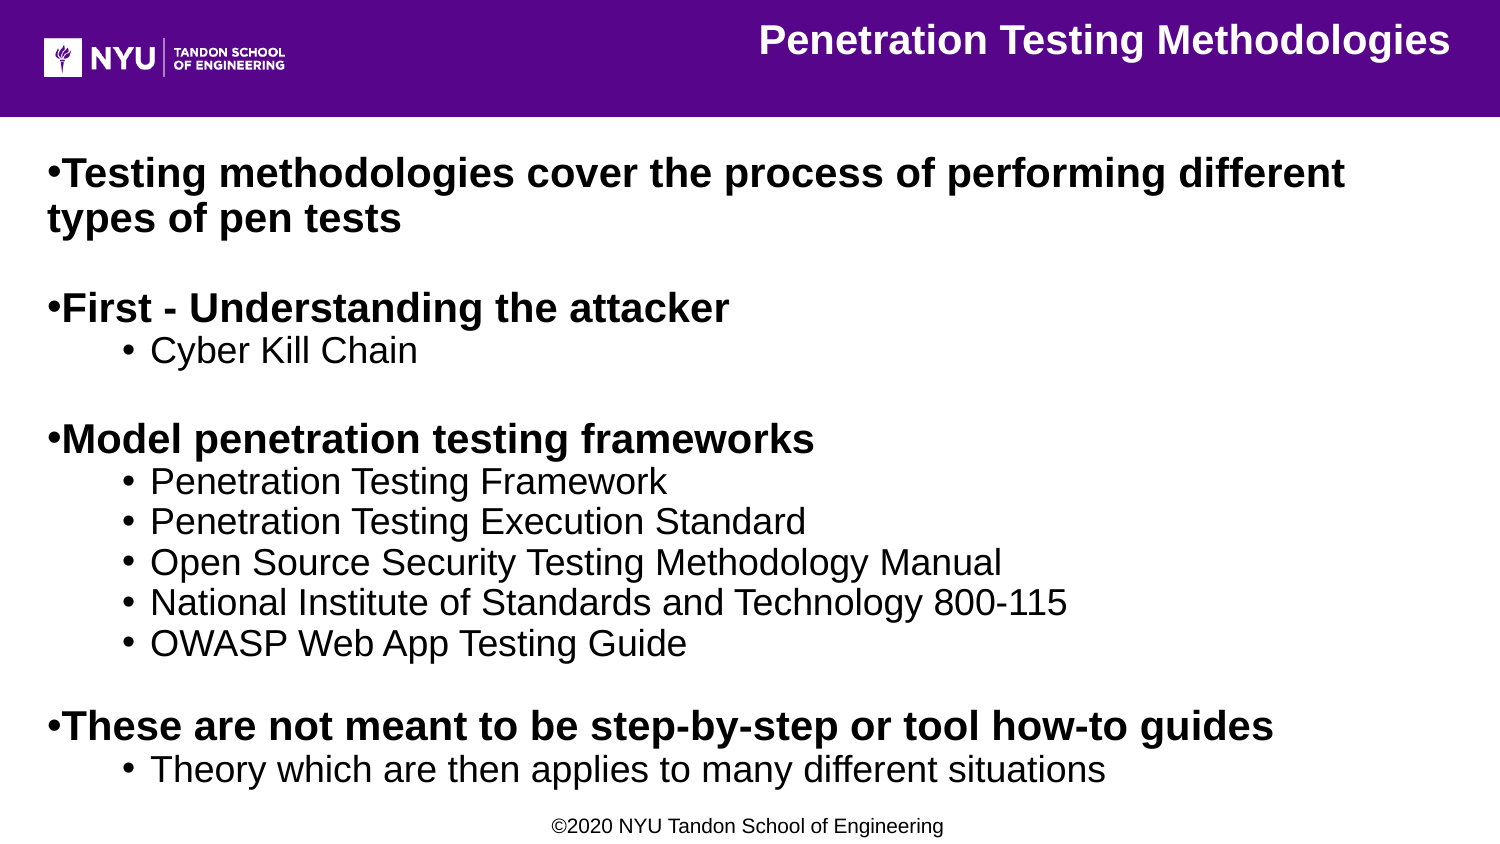

Penetration Testing Methodologies
Testing methodologies cover the process of performing different types of pen tests

First - Understanding the attacker
Cyber Kill Chain

Model penetration testing frameworks
Penetration Testing Framework
Penetration Testing Execution Standard
Open Source Security Testing Methodology Manual
National Institute of Standards and Technology 800-115
OWASP Web App Testing Guide

These are not meant to be step-by-step or tool how-to guides
Theory which are then applies to many different situations